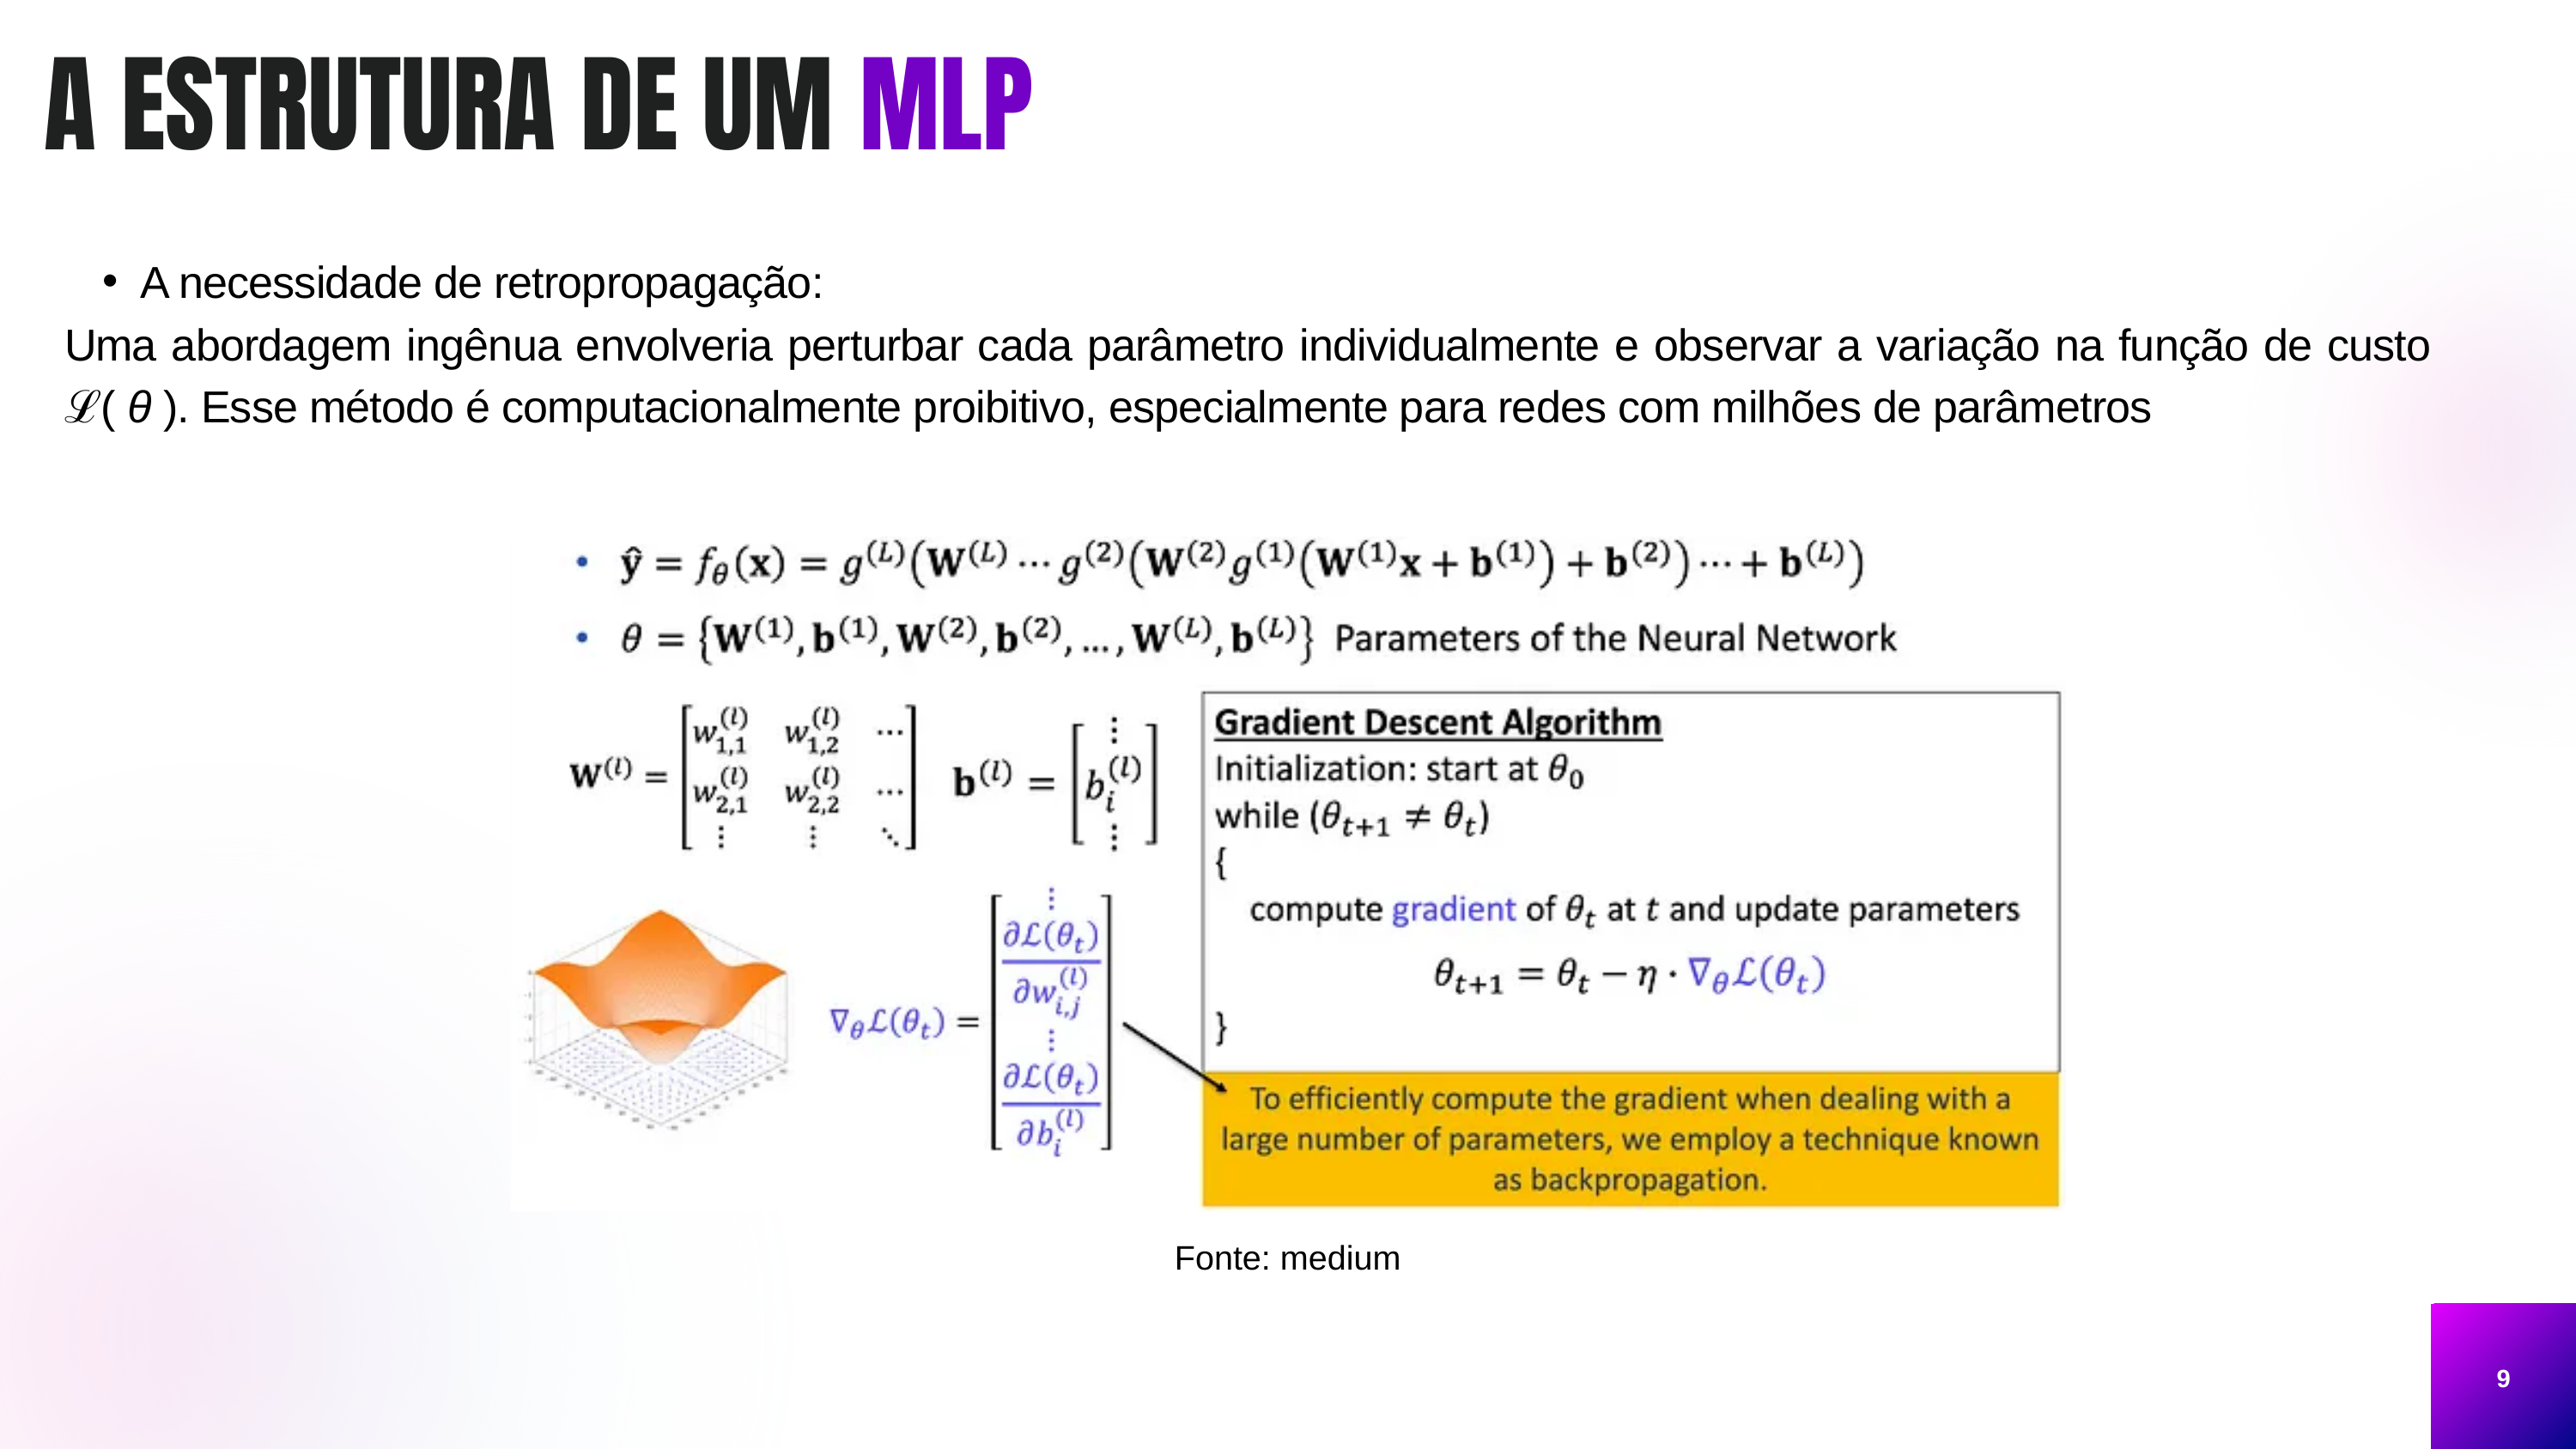

A ESTRUTURA DE UM MLP

A necessidade de retropropagação:
Uma abordagem ingênua envolveria perturbar cada parâmetro individualmente e observar a variação na função de custo ℒ( θ ). Esse método é computacionalmente proibitivo, especialmente para redes com milhões de parâmetros

Fonte: medium

9